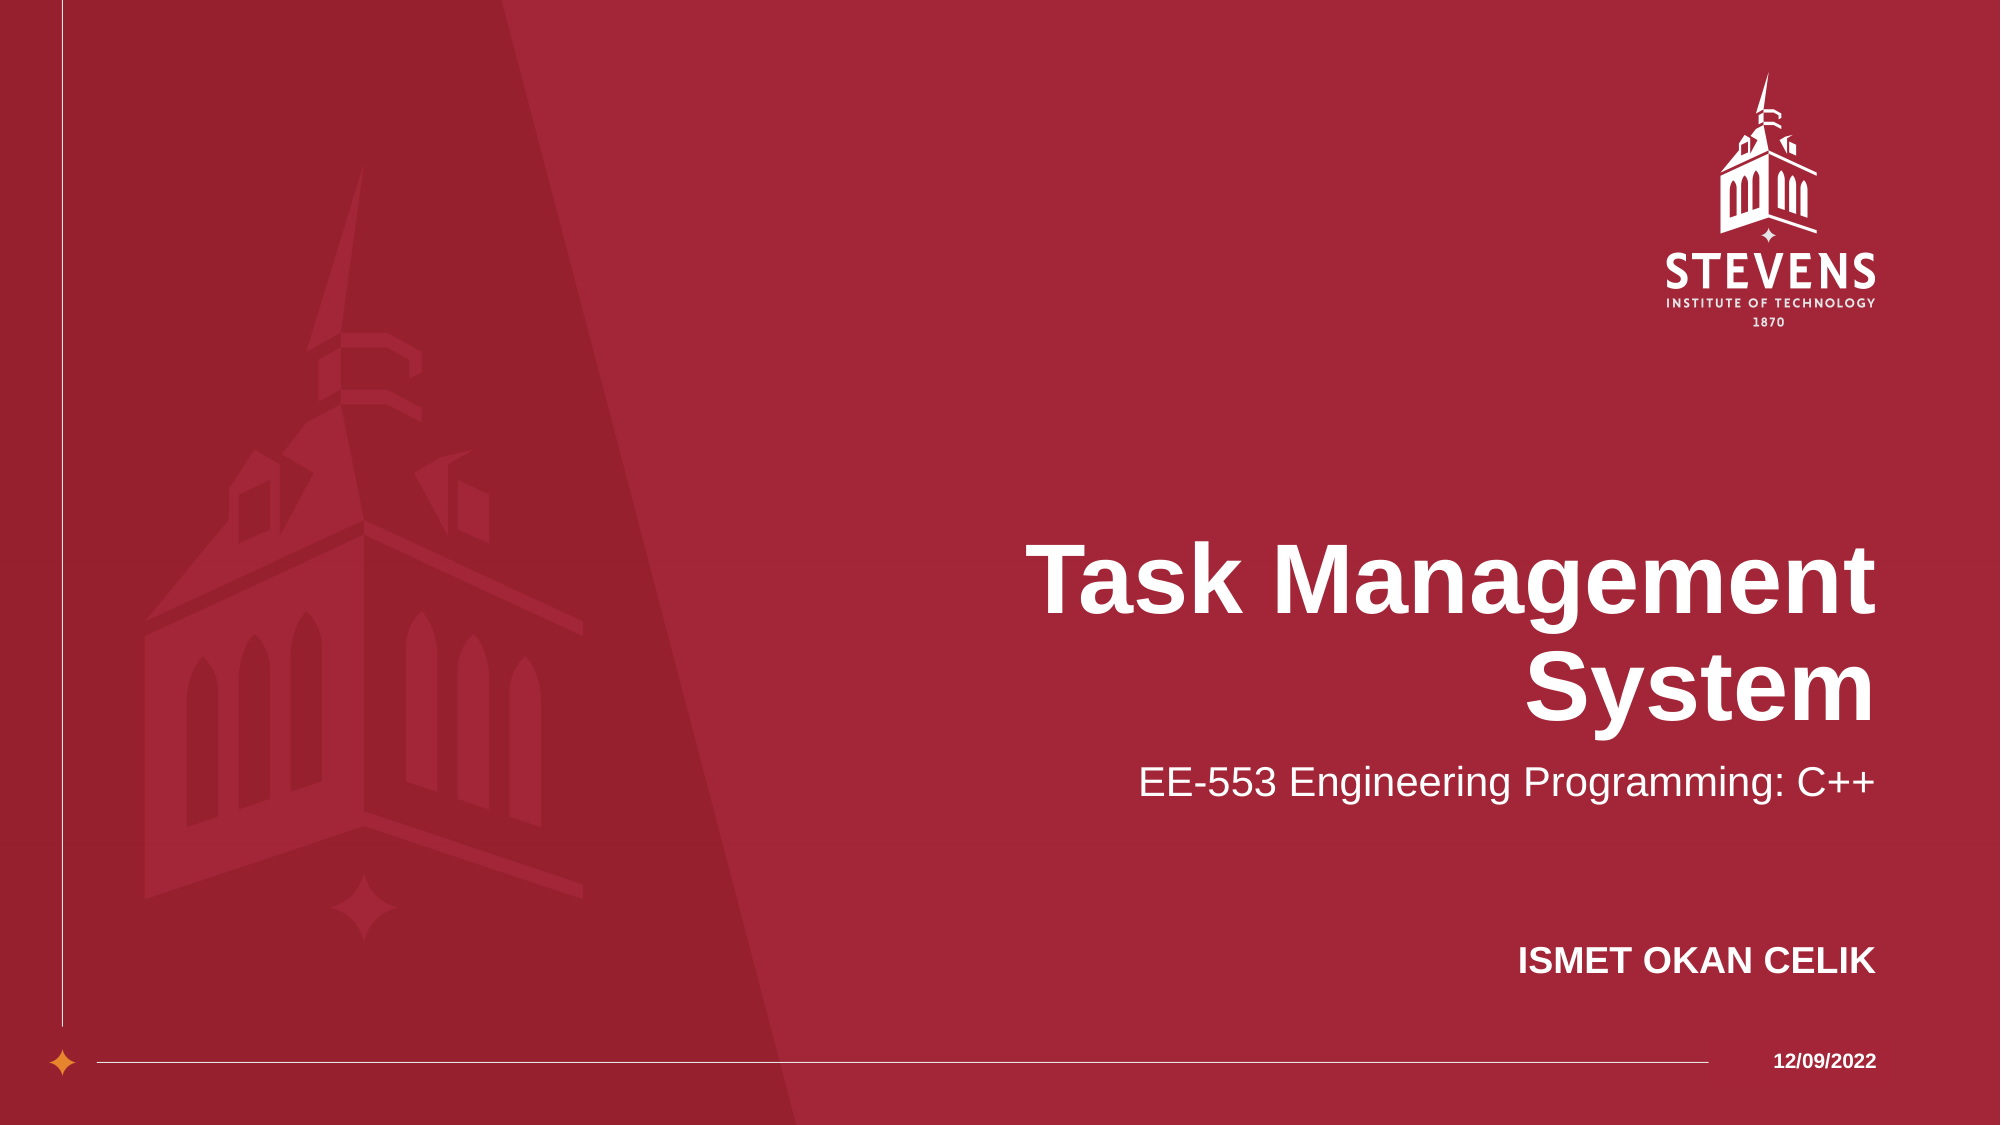

# Task Management System
EE-553 Engineering Programming: C++

ISMET OKAN CELIK
12/09/2022